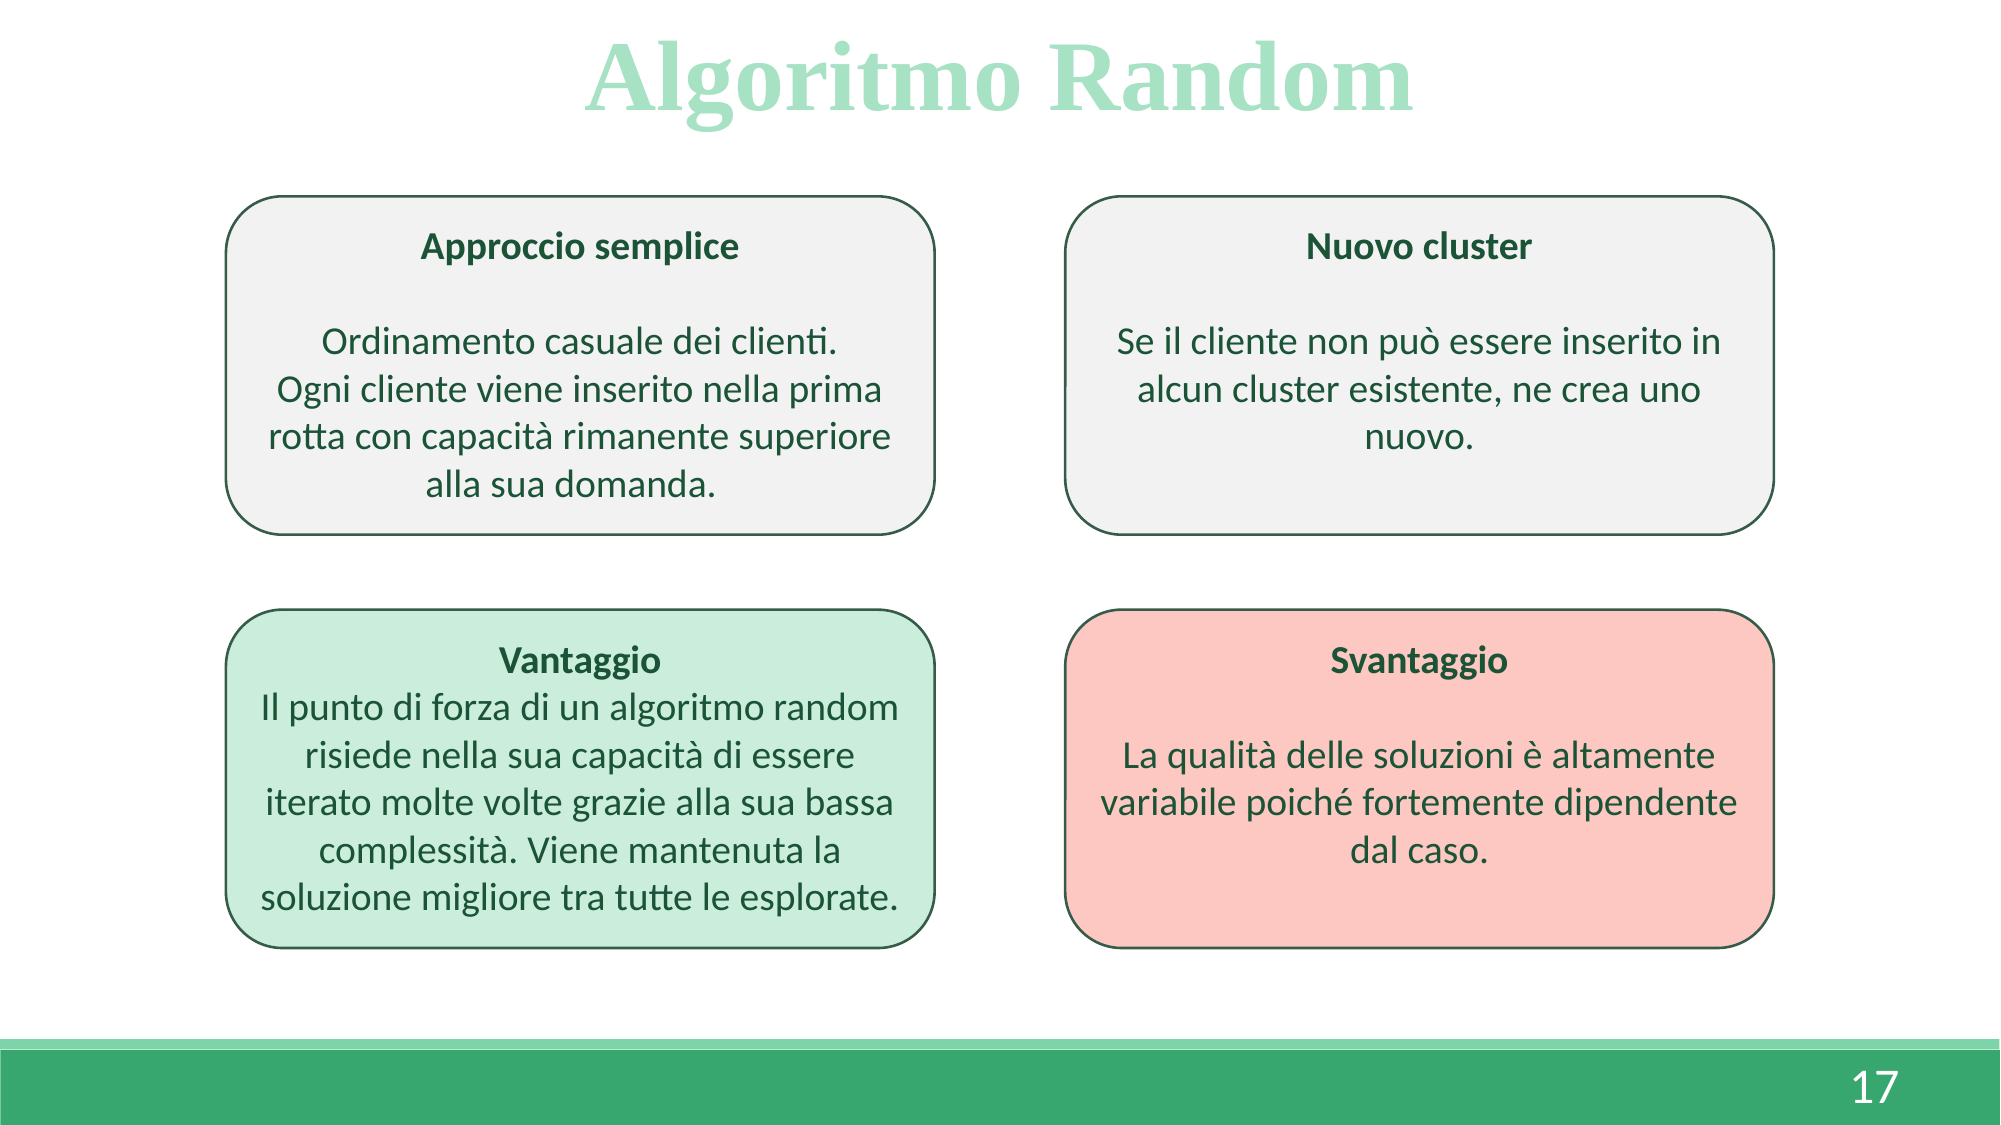

Algoritmo Random
Approccio semplice

Ordinamento casuale dei clienti.
Ogni cliente viene inserito nella prima rotta con capacità rimanente superiore alla sua domanda.
Nuovo cluster

Se il cliente non può essere inserito in alcun cluster esistente, ne crea uno nuovo.
Vantaggio
Il punto di forza di un algoritmo random risiede nella sua capacità di essere iterato molte volte grazie alla sua bassa complessità. Viene mantenuta la soluzione migliore tra tutte le esplorate.
Svantaggio

La qualità delle soluzioni è altamente variabile poiché fortemente dipendente dal caso.

17